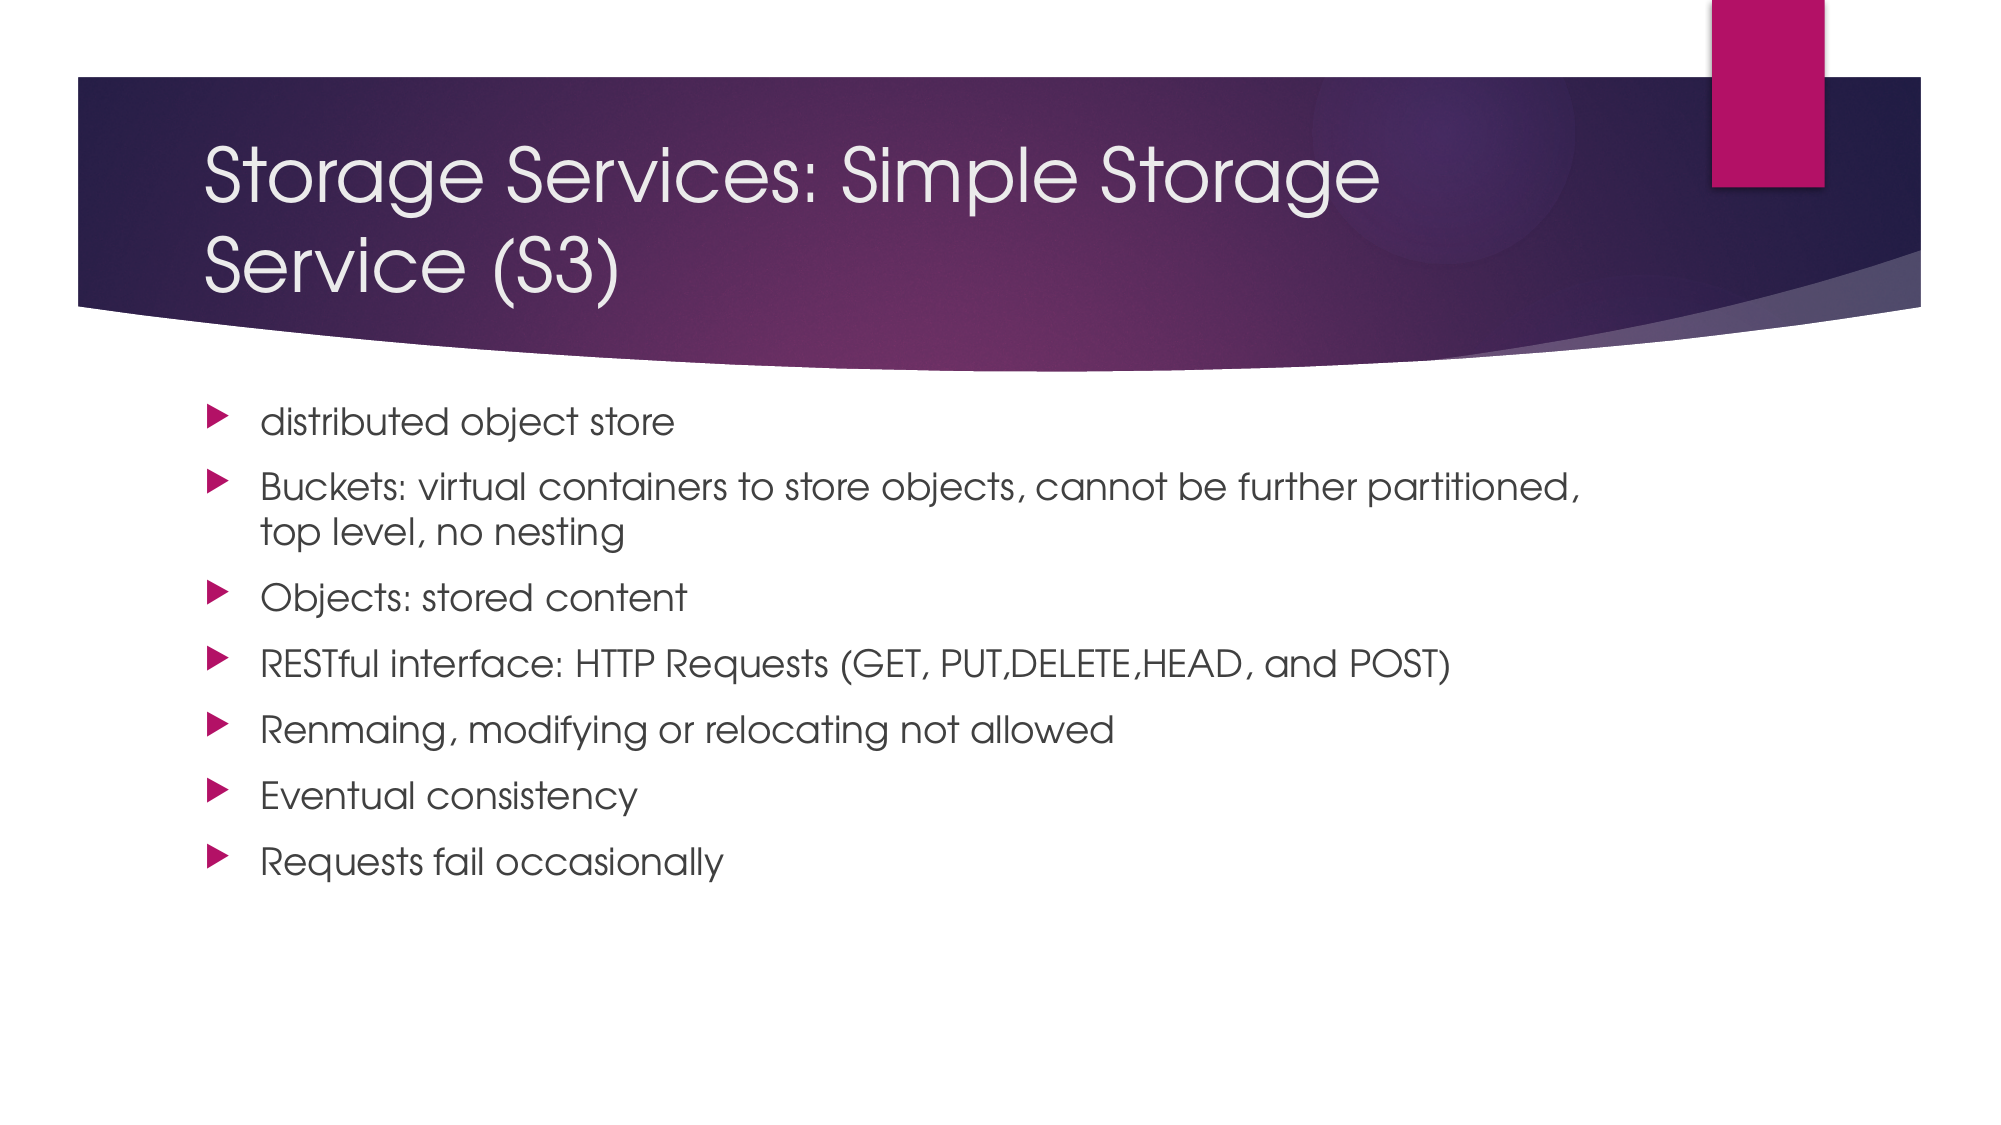

# Storage Services: Simple Storage Service (S3)
distributed object store
Buckets: virtual containers to store objects, cannot be further partitioned, top level, no nesting
Objects: stored content
RESTful interface: HTTP Requests (GET, PUT,DELETE,HEAD, and POST)
Renmaing, modifying or relocating not allowed
Eventual consistency
Requests fail occasionally